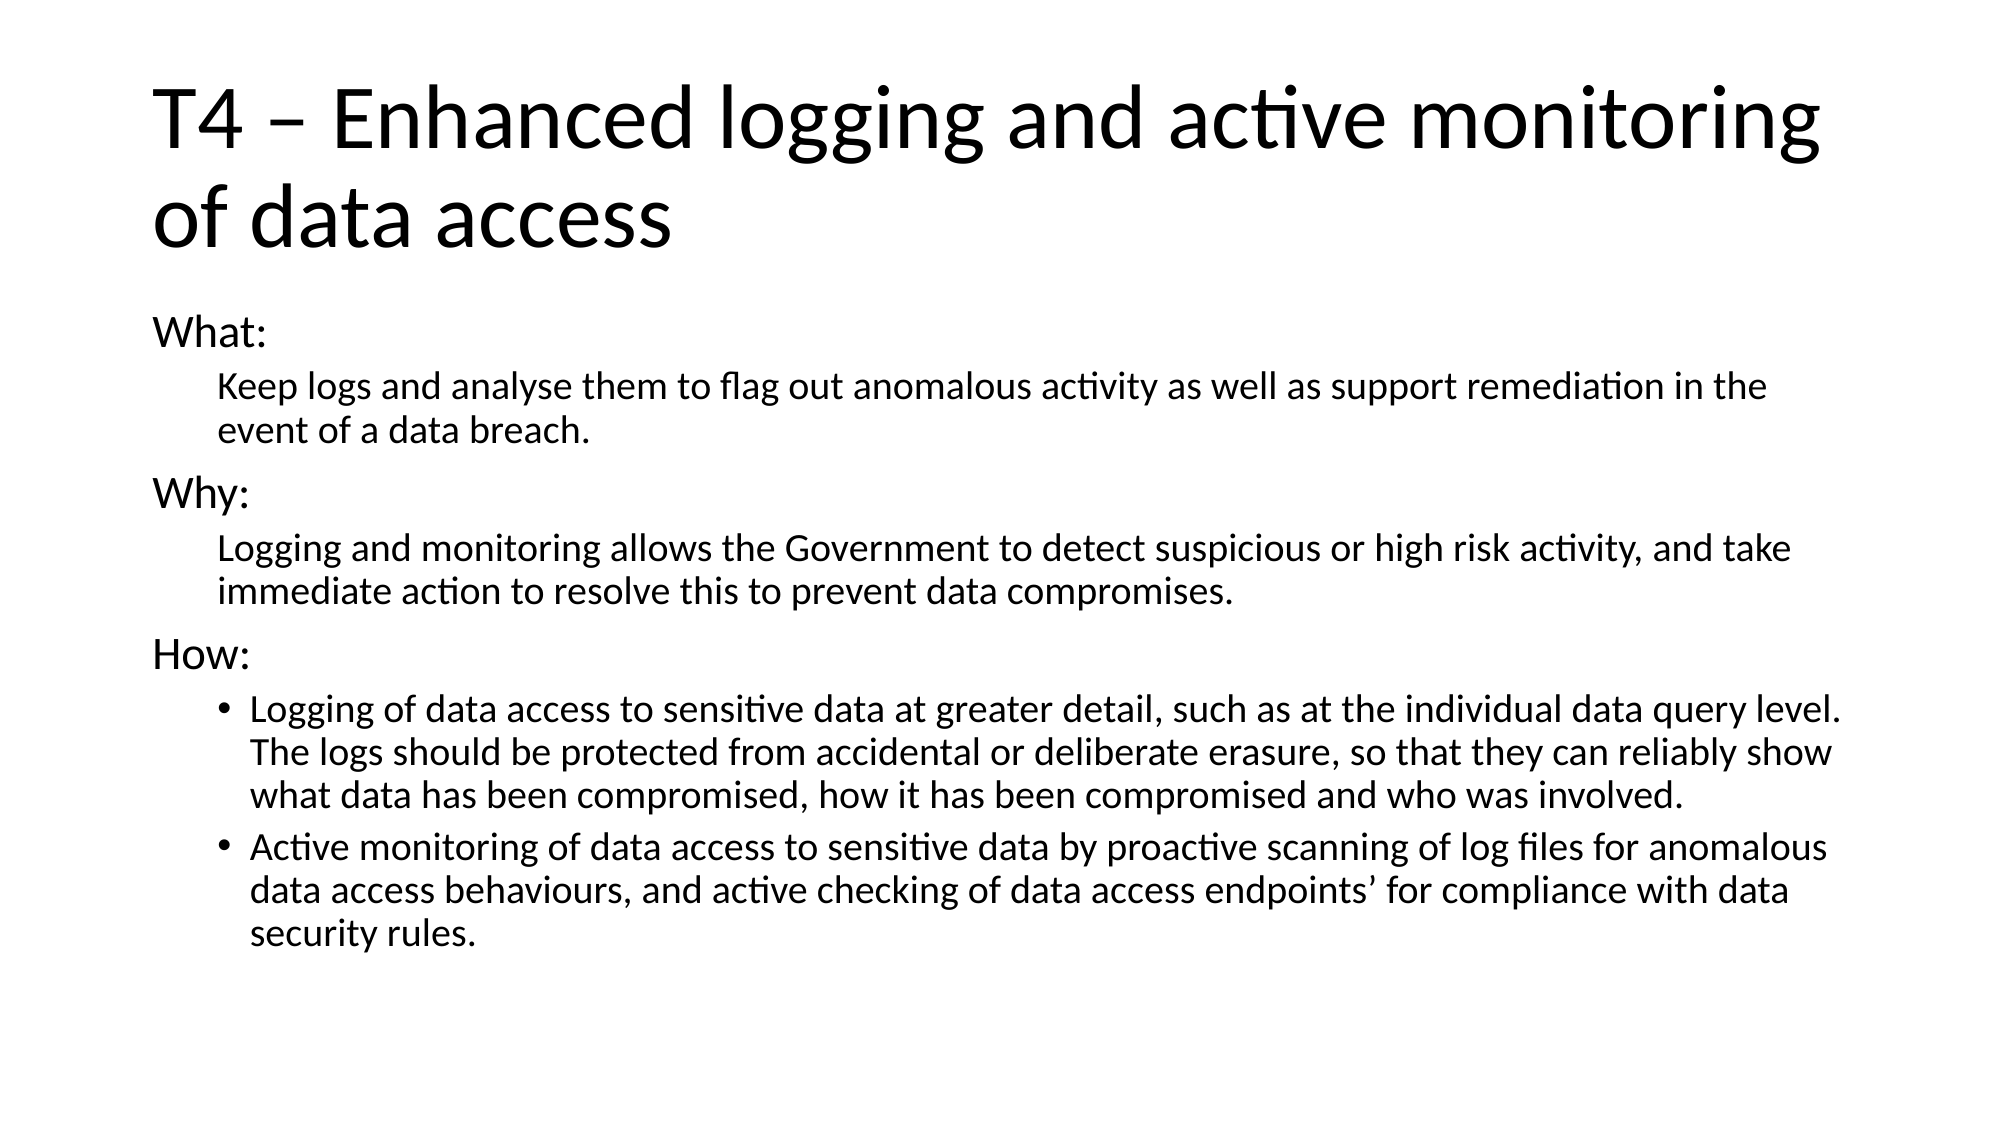

# T4 – Enhanced logging and active monitoring of data access
What:
Keep logs and analyse them to flag out anomalous activity as well as support remediation in the event of a data breach.
Why:
Logging and monitoring allows the Government to detect suspicious or high risk activity, and take immediate action to resolve this to prevent data compromises.
How:
Logging of data access to sensitive data at greater detail, such as at the individual data query level. The logs should be protected from accidental or deliberate erasure, so that they can reliably show what data has been compromised, how it has been compromised and who was involved.
Active monitoring of data access to sensitive data by proactive scanning of log files for anomalous data access behaviours, and active checking of data access endpoints’ for compliance with data security rules.